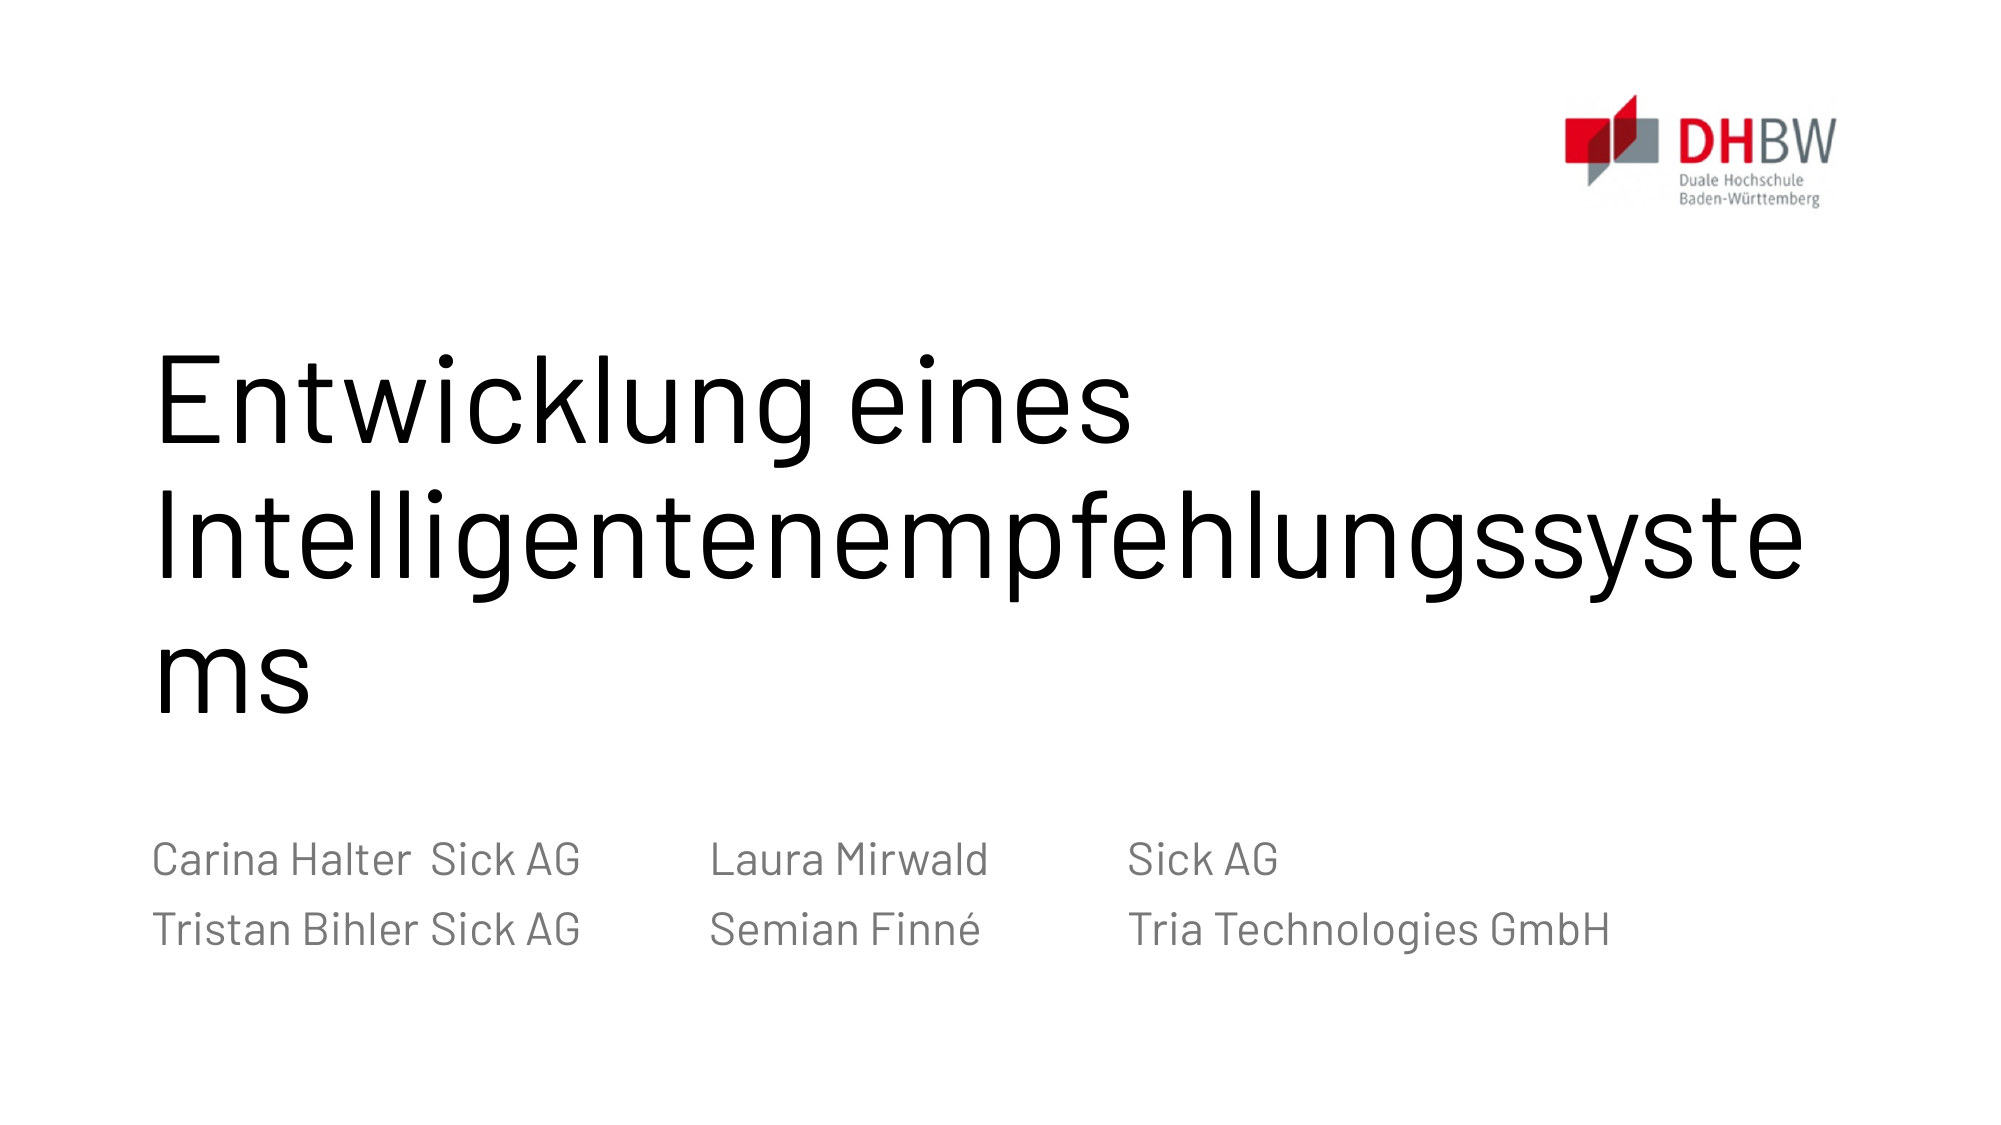

# Entwicklung eines Intelligentenempfehlungssystems

Carina Halter 		Sick AG	Laura Mirwald 	Sick AG
Tristan Bihler		Sick AG	Semian Finné 	Tria Technologies GmbH